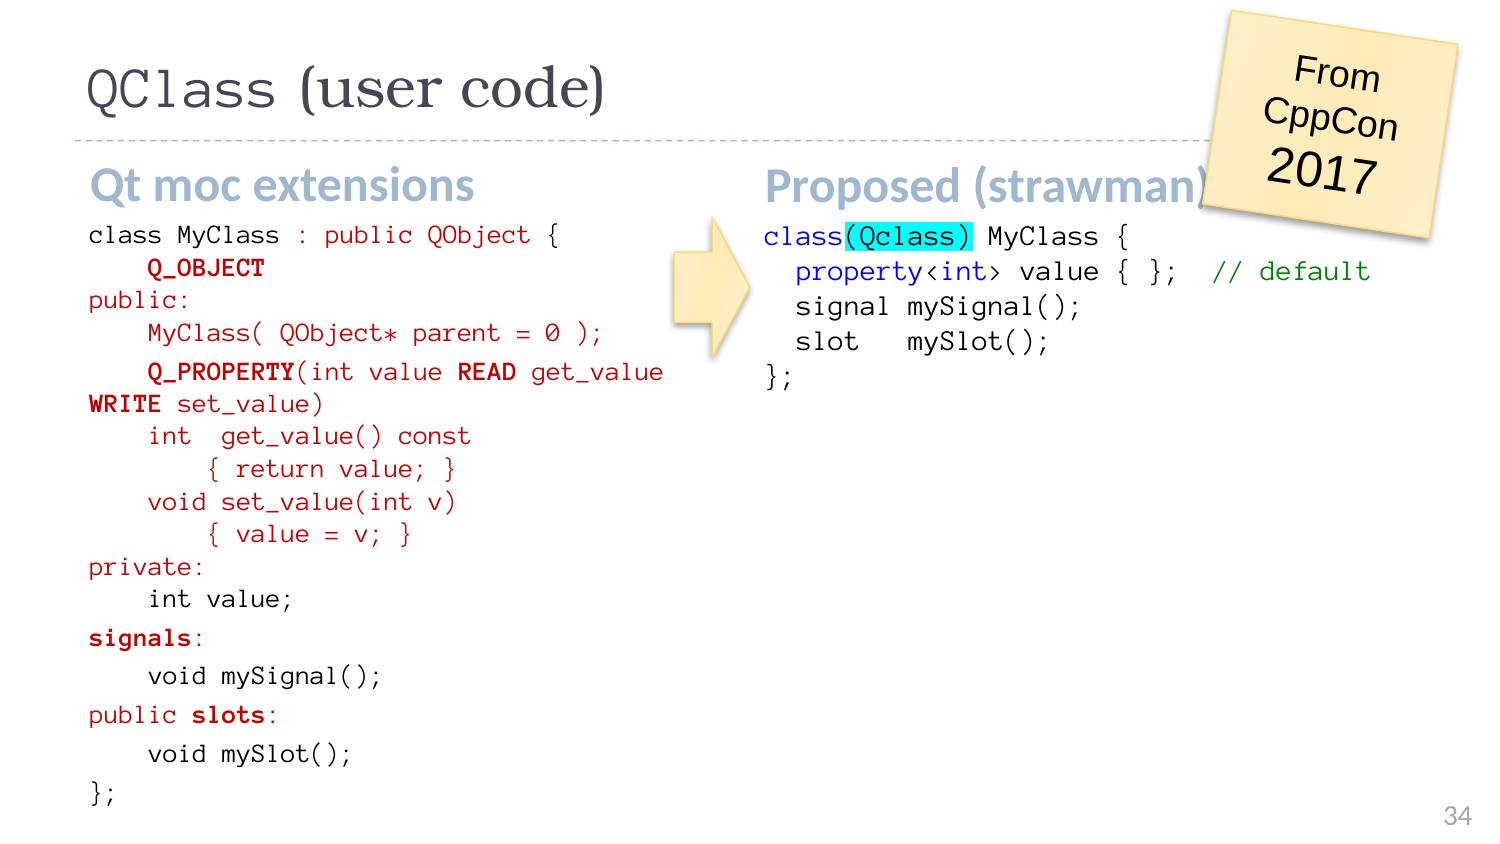

From CppCon 2017
# QClass (user code)
Qt moc extensions
Proposed (strawman)
class MyClass : public QObject {
    Q_OBJECT
public:
    MyClass( QObject* parent = 0 );
    Q_PROPERTY(int value READ get_value WRITE set_value)
    int  get_value() const
        { return value; }
    void set_value(int v)
        { value = v; }
private:
    int value;
signals:
    void mySignal();
public slots:
    void mySlot();
};
class(Qclass) MyClass {
  property<int> value { };  // default
  signal mySignal();
  slot   mySlot();
};

34